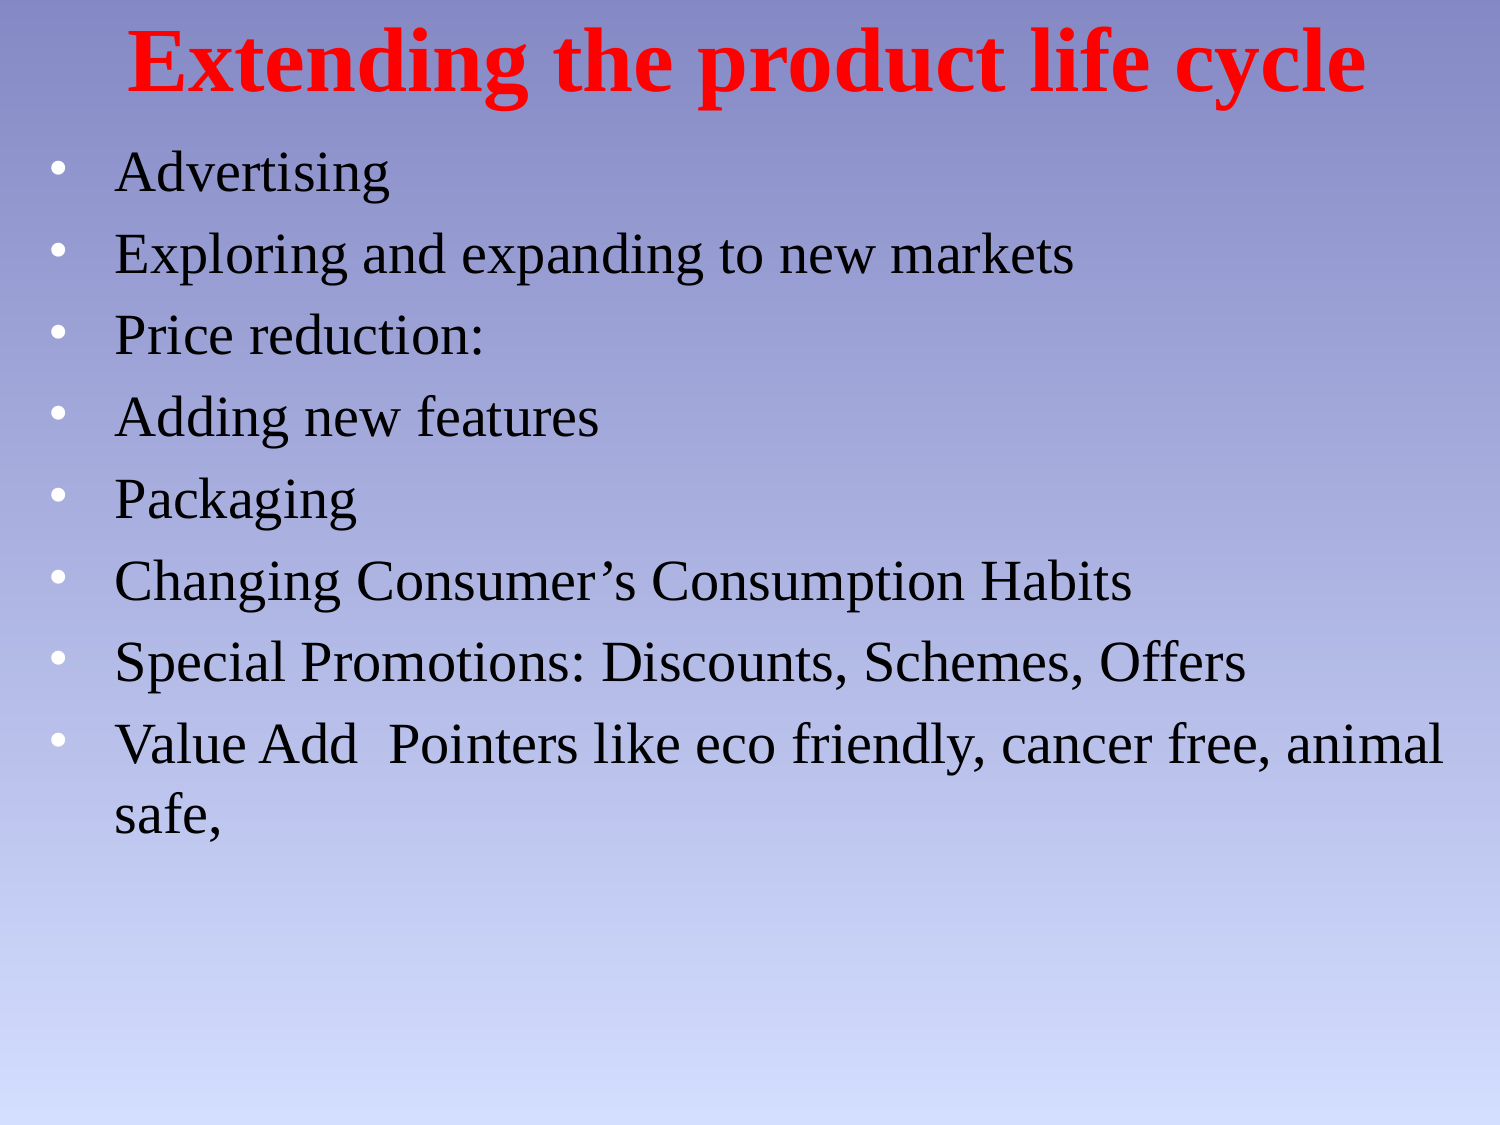

# Extending the product life cycle
Advertising
Exploring and expanding to new markets
Price reduction:
Adding new features
Packaging
Changing Consumer’s Consumption Habits
Special Promotions: Discounts, Schemes, Offers
Value Add  Pointers like eco friendly, cancer free, animal safe,